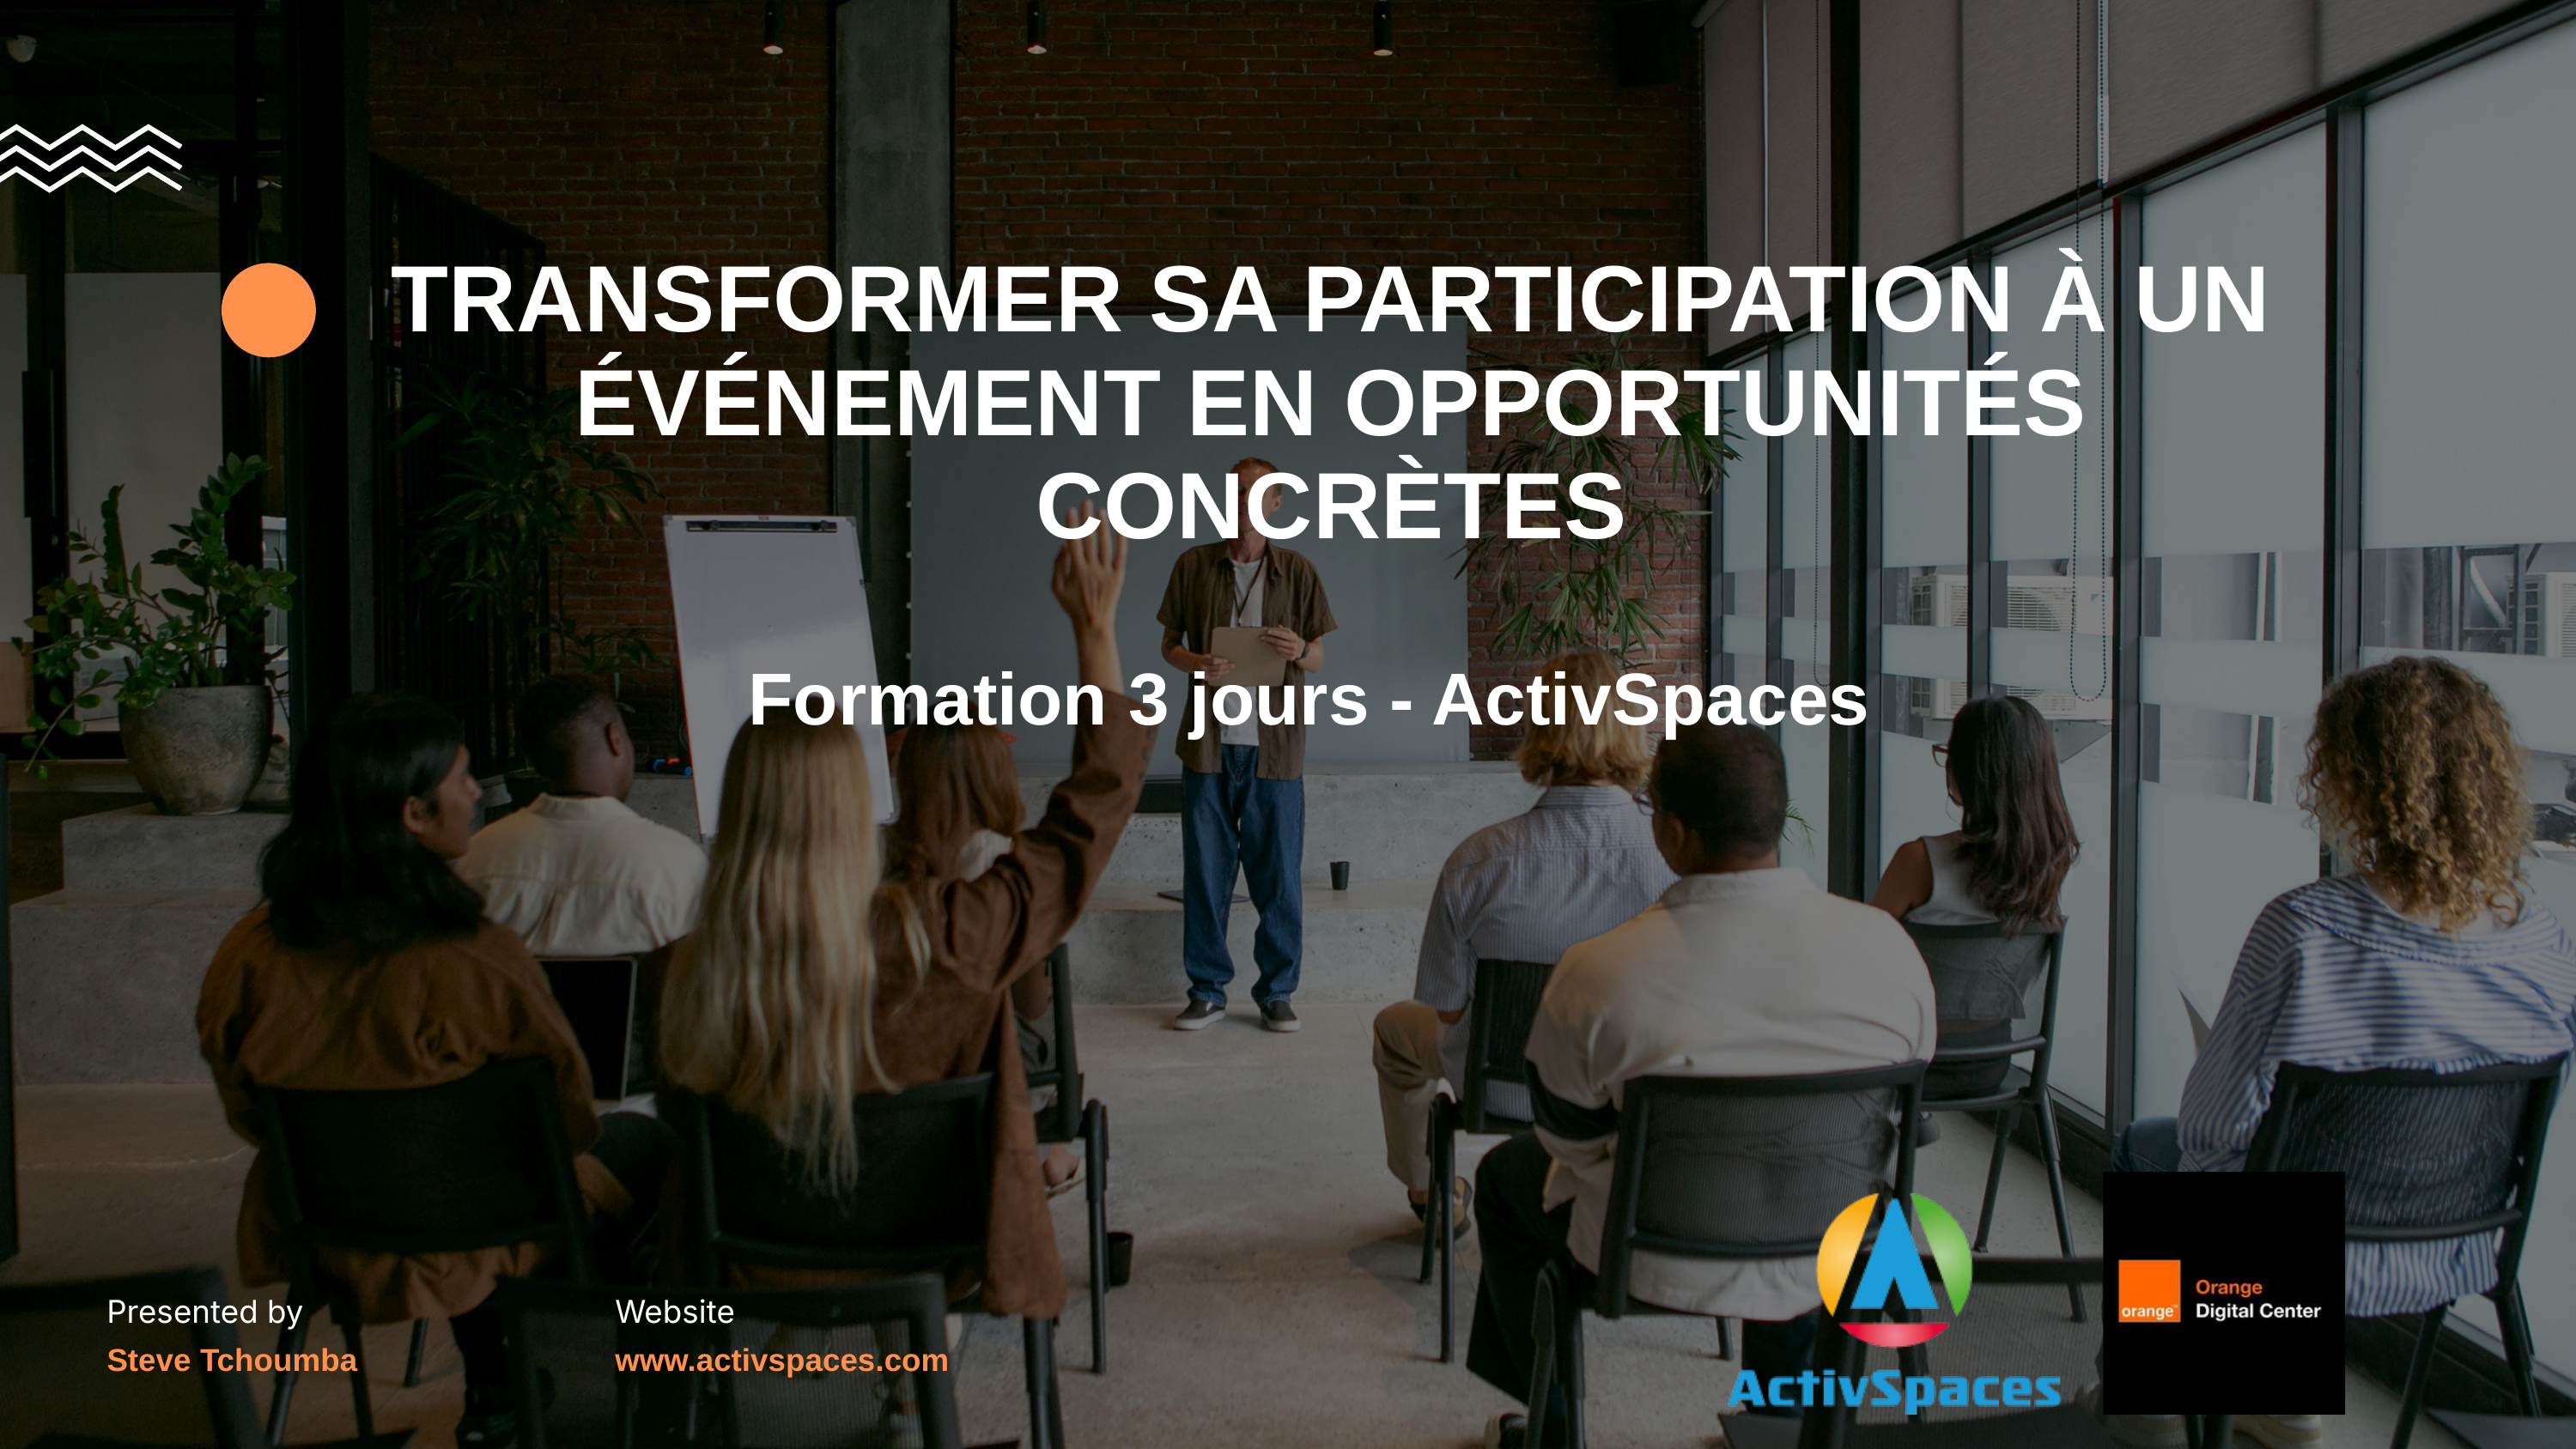

TRANSFORMER SA PARTICIPATION À UN ÉVÉNEMENT EN OPPORTUNITÉS CONCRÈTES

Formation 3 jours - ActivSpaces

Presented by
Website
Steve Tchoumba
www.activspaces.com